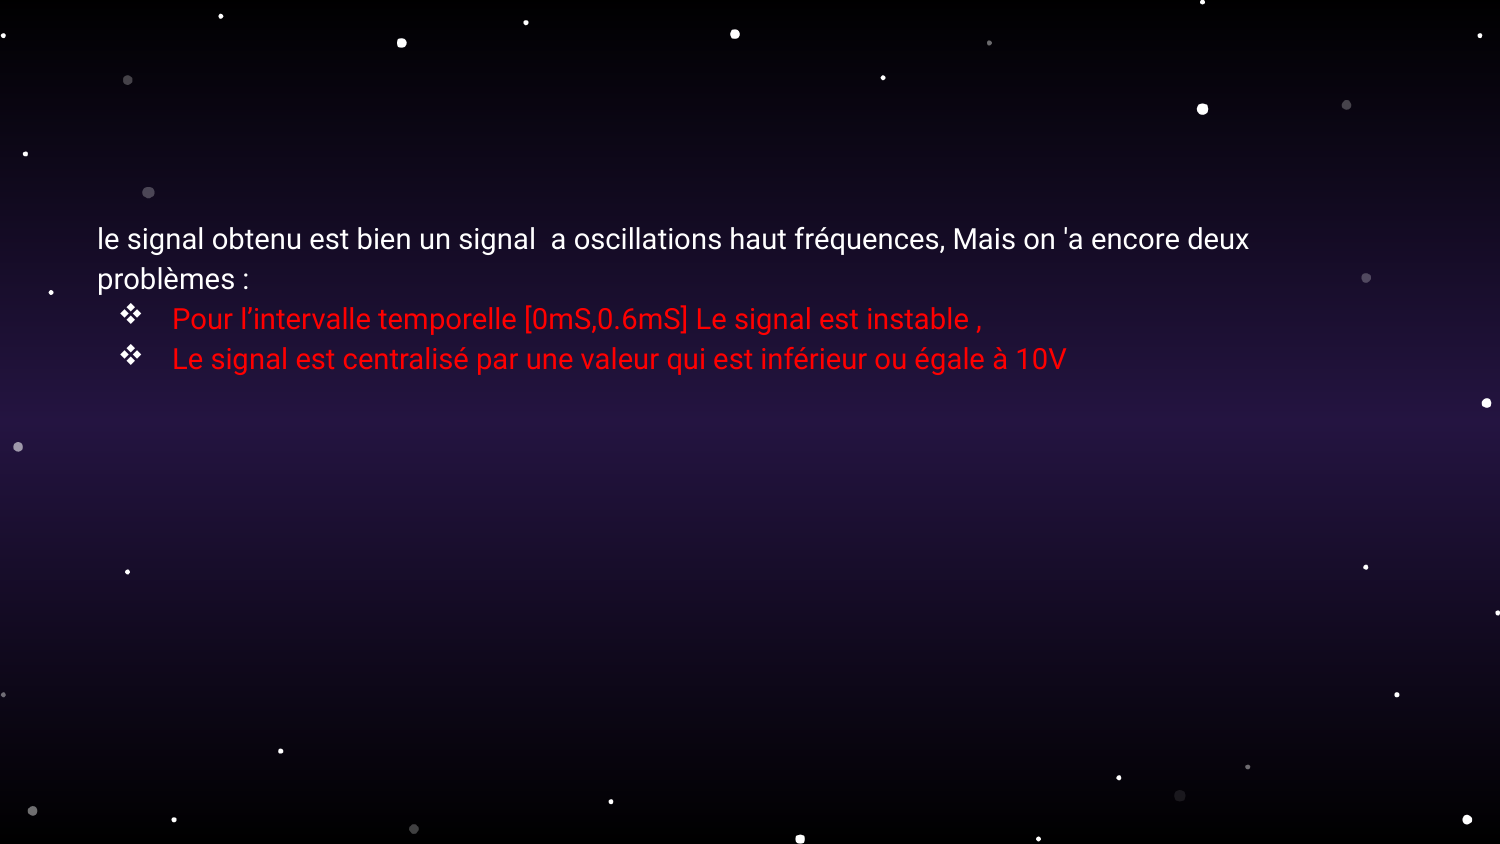

le signal obtenu est bien un signal  a oscillations haut fréquences, Mais on 'a encore deux problèmes :
Pour l’intervalle temporelle [0mS,0.6mS] Le signal est instable ,
Le signal est centralisé par une valeur qui est inférieur ou égale à 10V